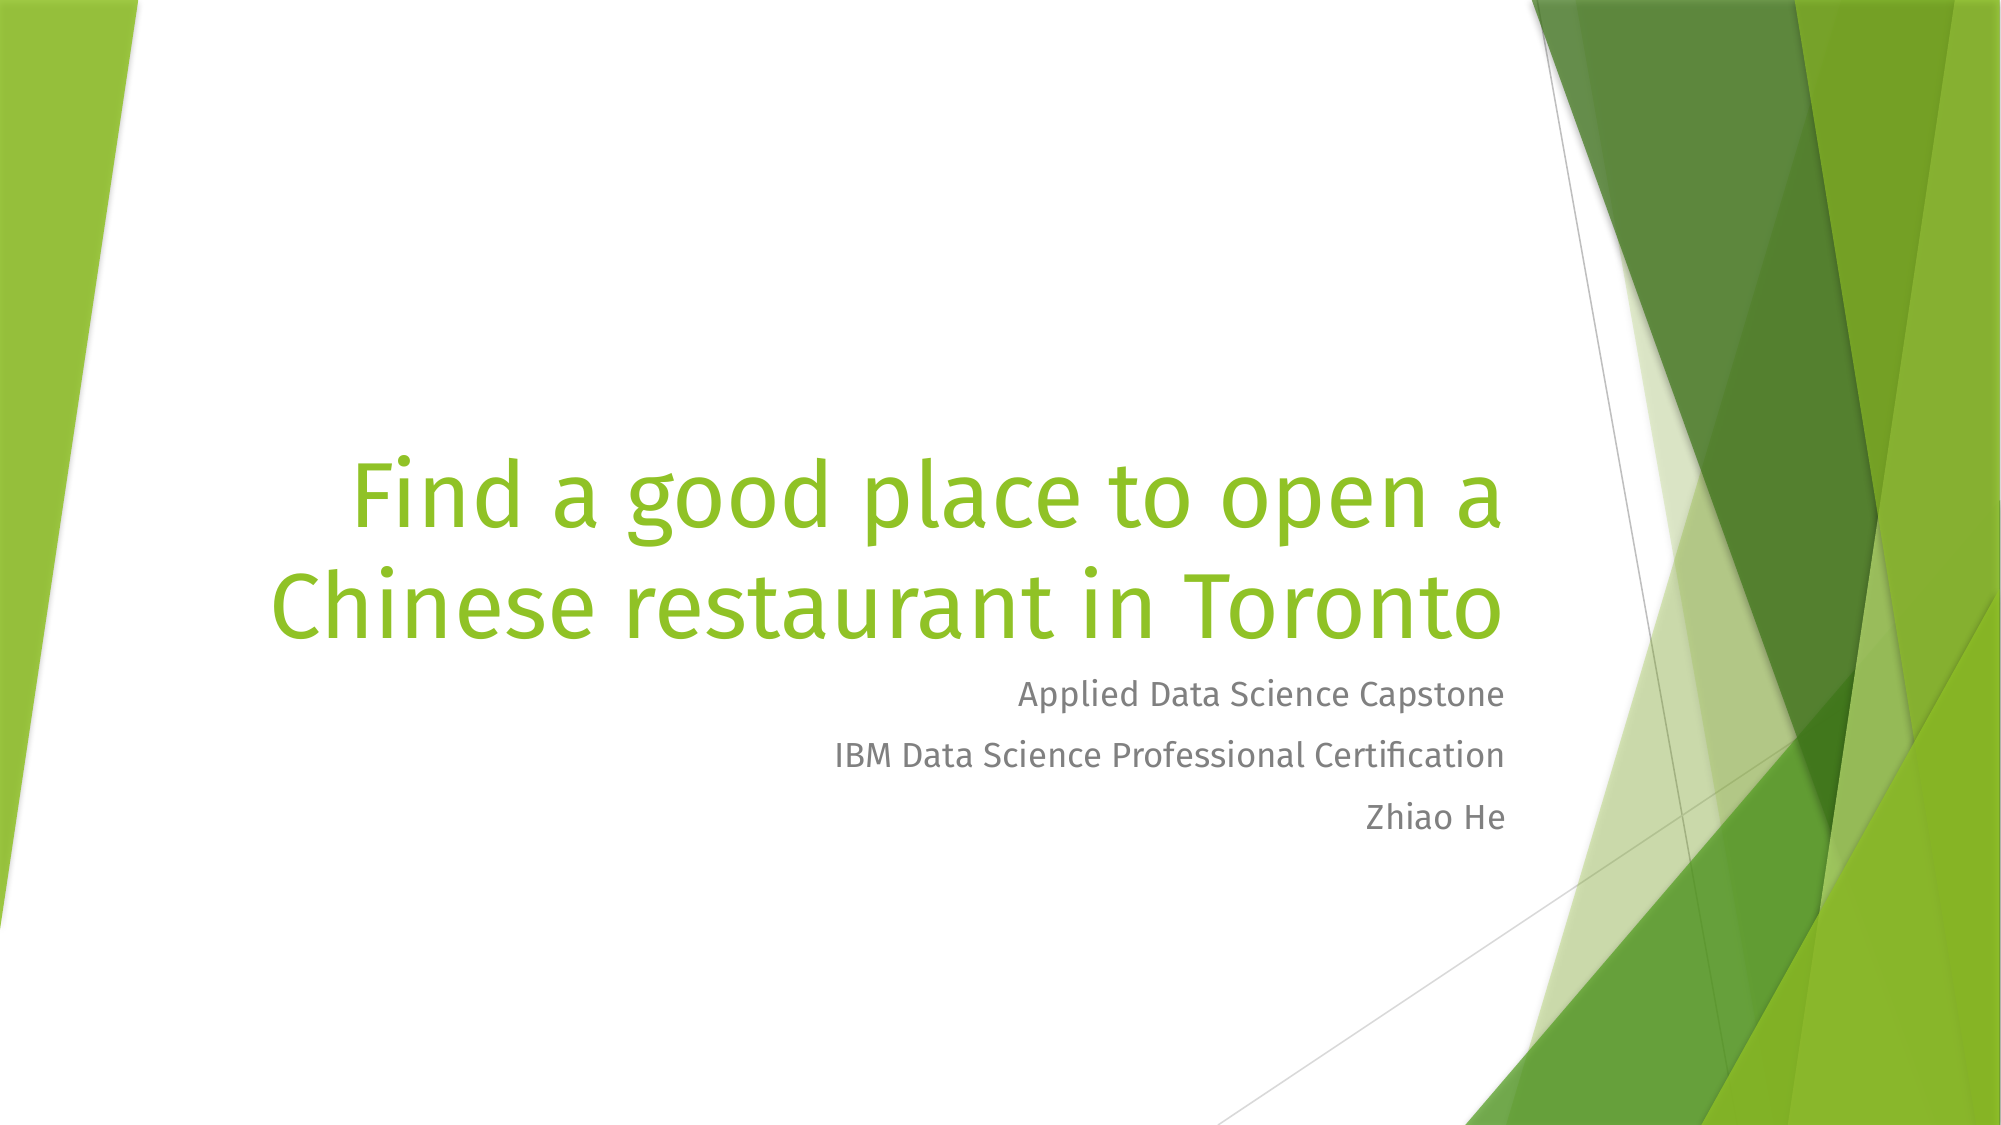

# Find a good place to open a Chinese restaurant in Toronto
Applied Data Science Capstone
IBM Data Science Professional Certification
Zhiao He